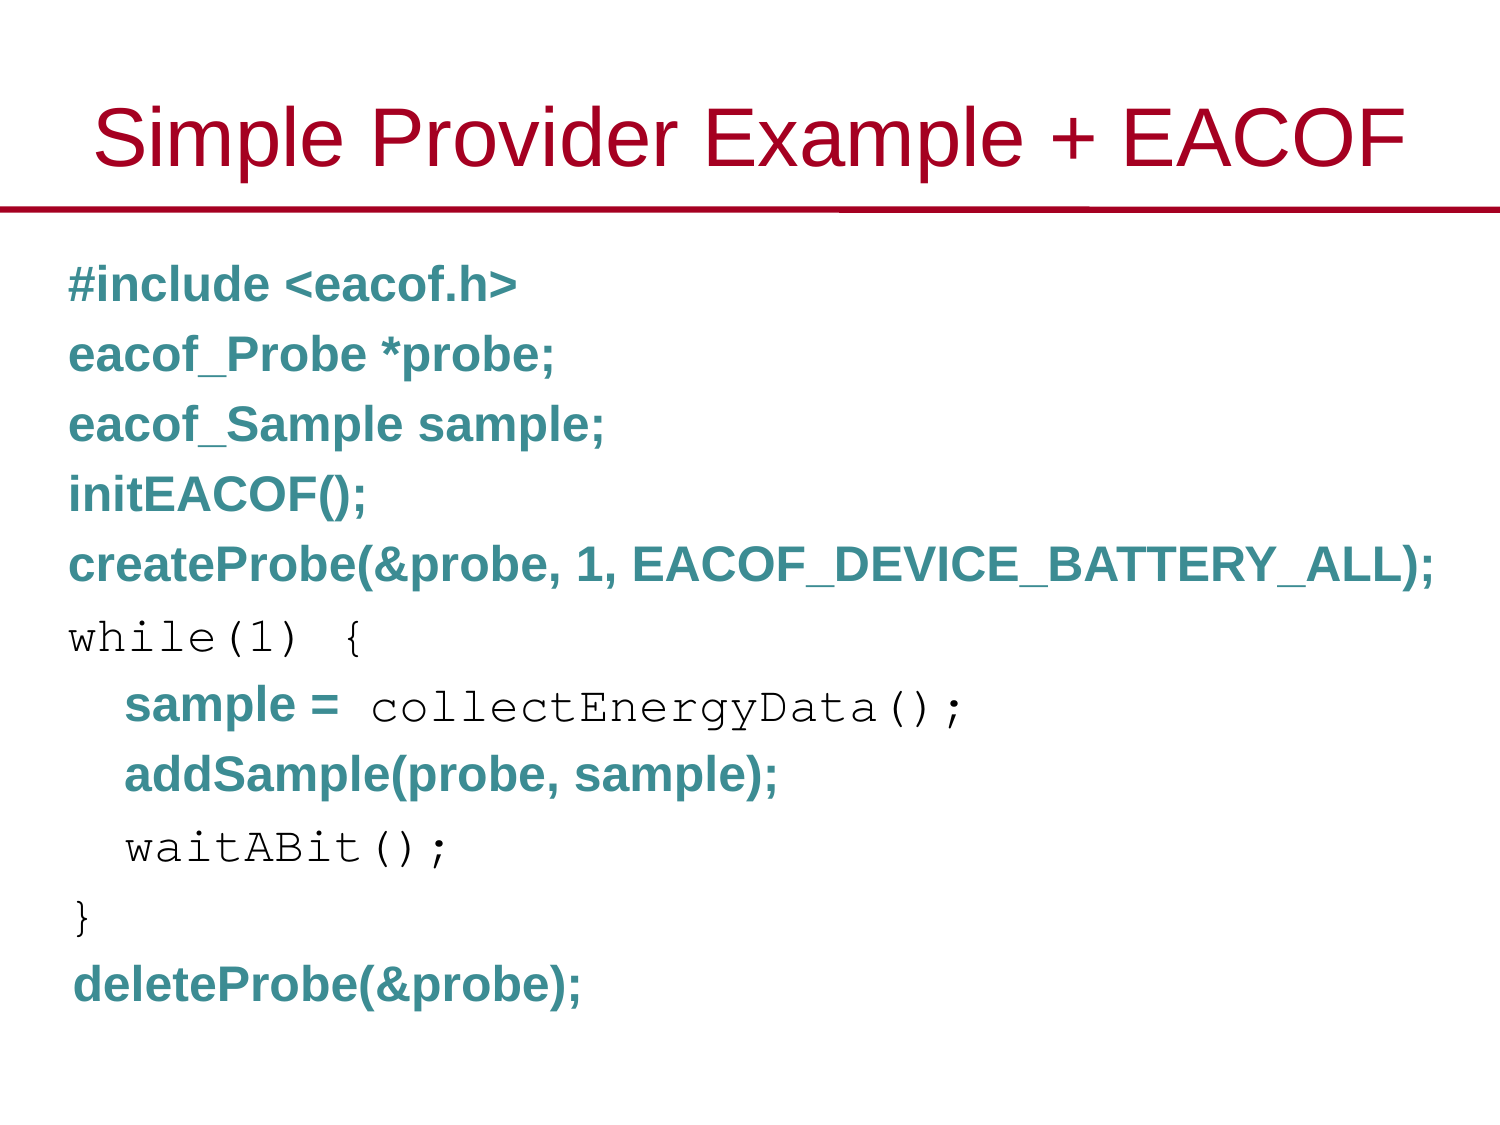

# Simple Provider Example + EACOF
#include <eacof.h>
eacof_Probe *probe;
eacof_Sample sample;
initEACOF();
createProbe(&probe, 1, EACOF_DEVICE_BATTERY_ALL);
while(1) {
	sample = collectEnergyData();
	addSample(probe, sample);
	waitABit();
}
deleteProbe(&probe);